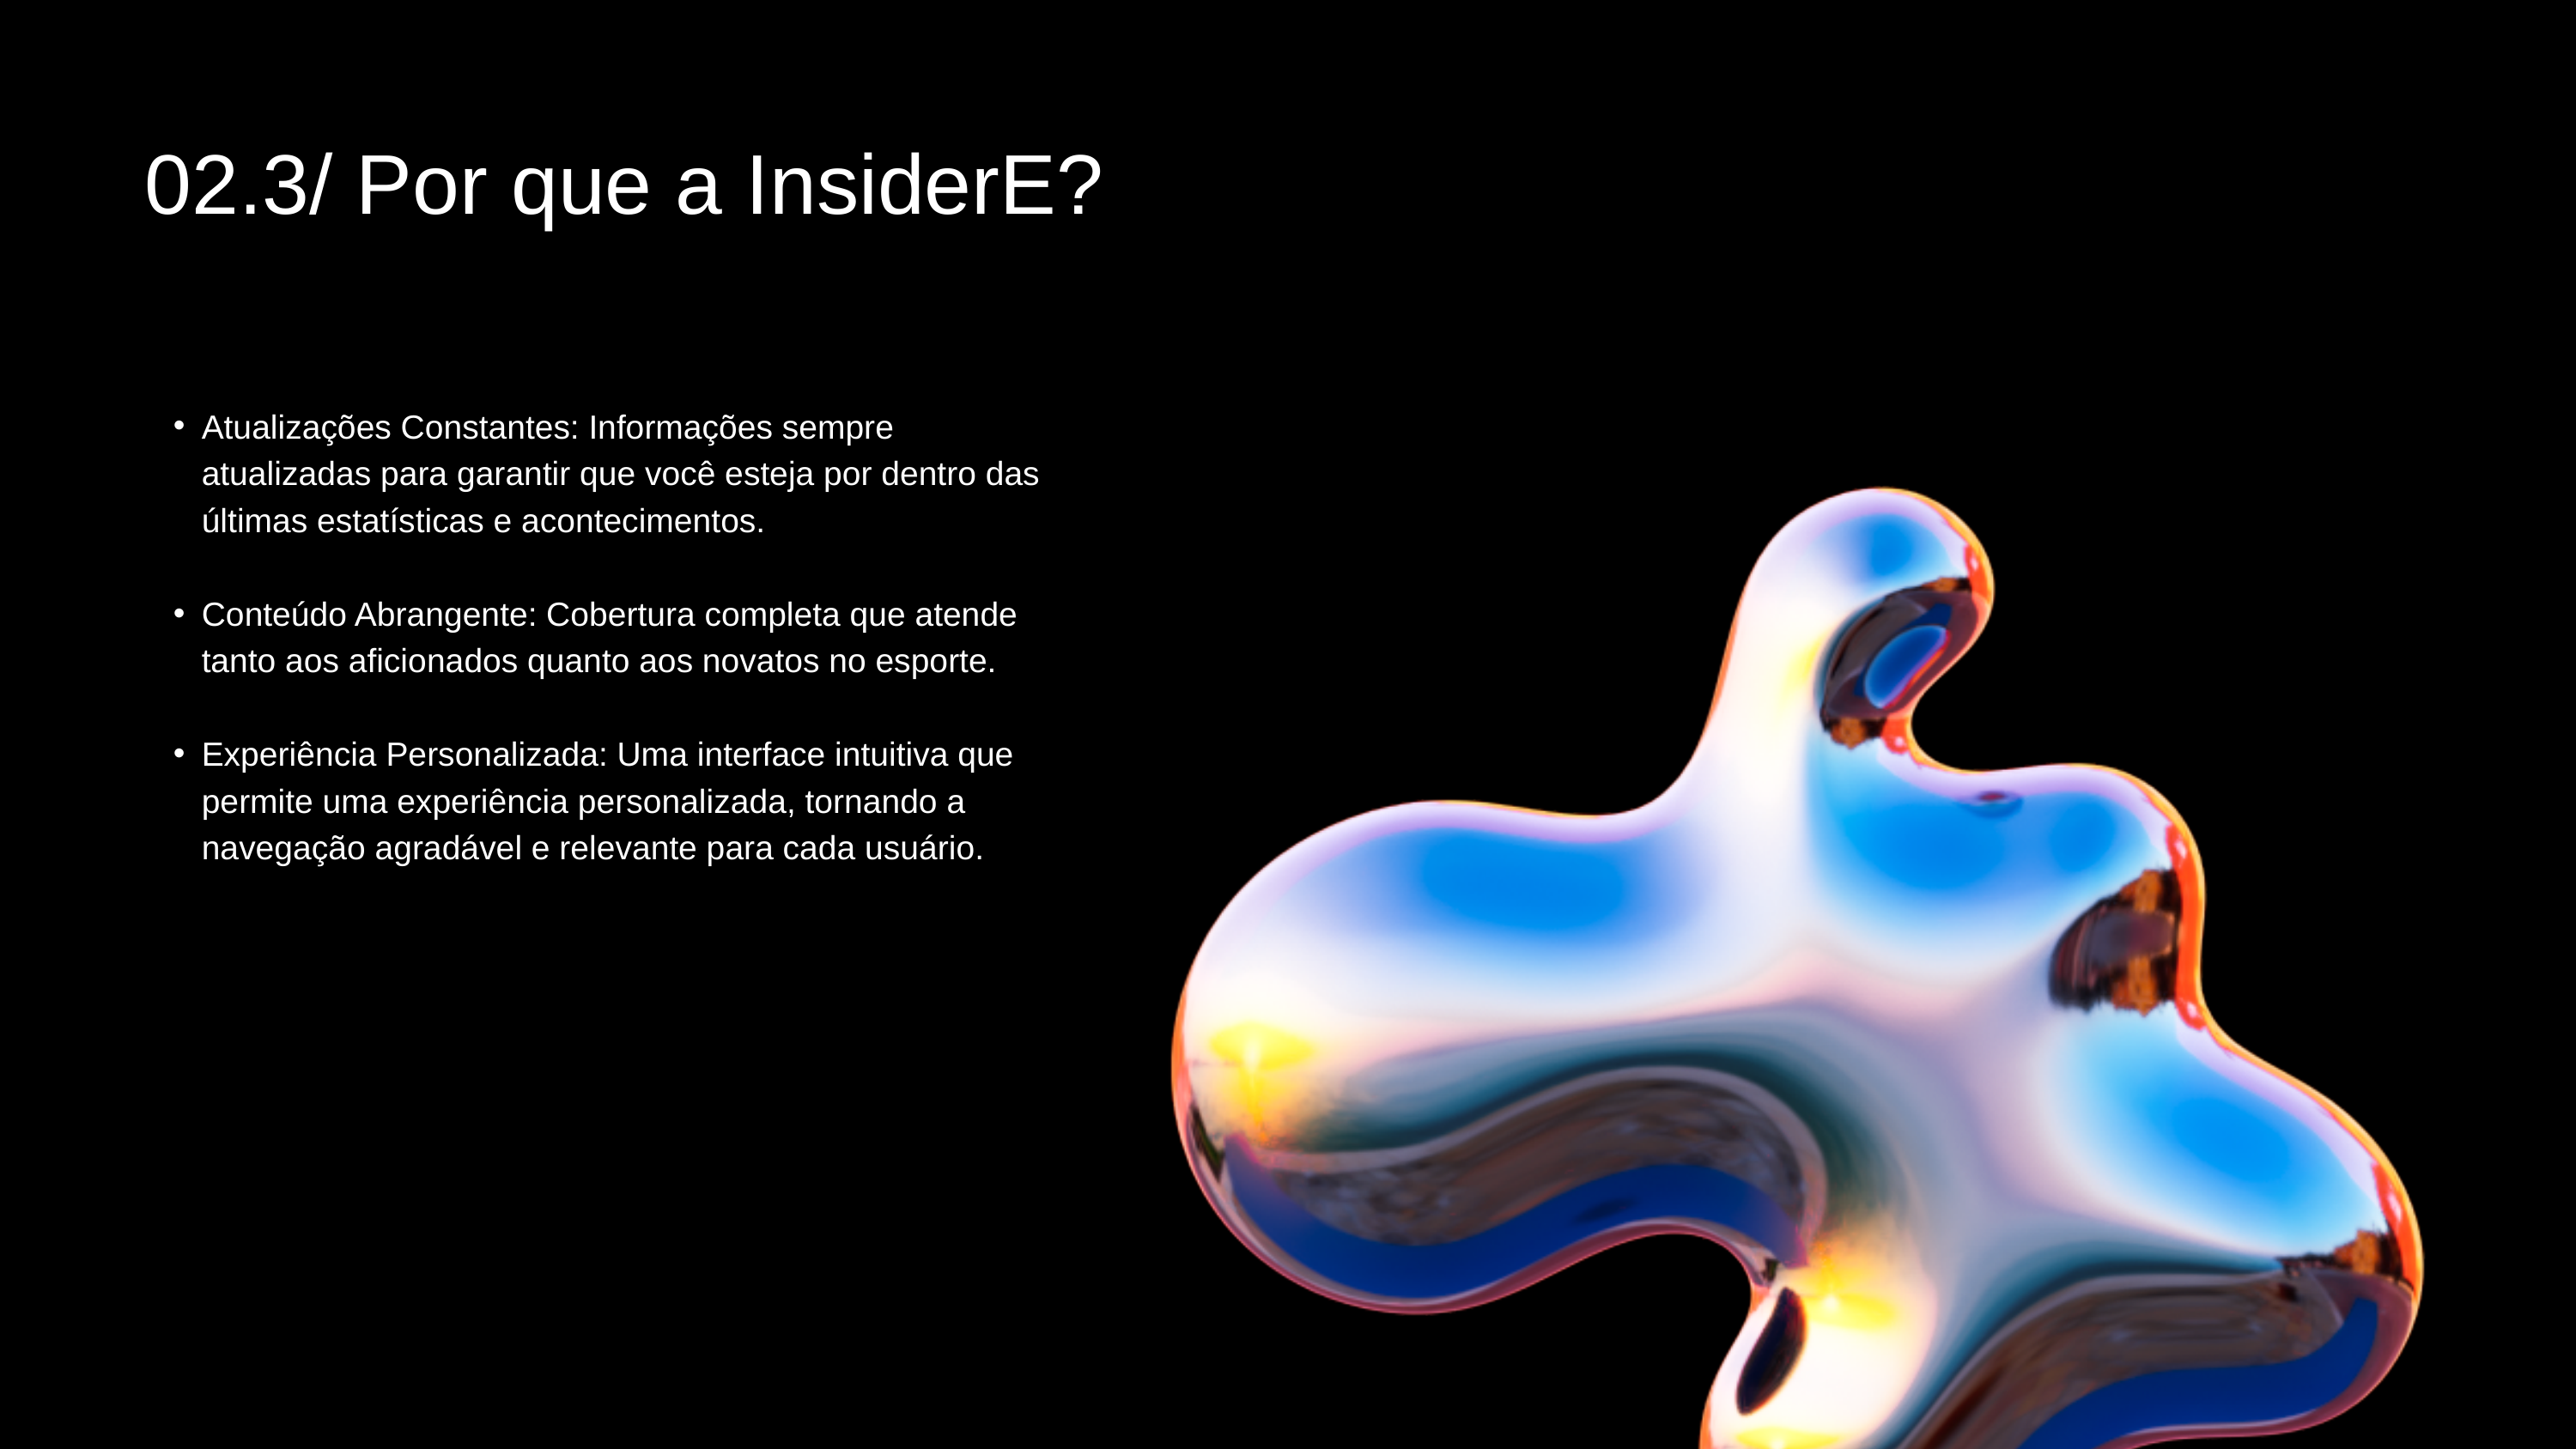

02.3/ Por que a InsiderE?
Atualizações Constantes: Informações sempre atualizadas para garantir que você esteja por dentro das últimas estatísticas e acontecimentos.

Conteúdo Abrangente: Cobertura completa que atende tanto aos aficionados quanto aos novatos no esporte.

Experiência Personalizada: Uma interface intuitiva que permite uma experiência personalizada, tornando a navegação agradável e relevante para cada usuário.